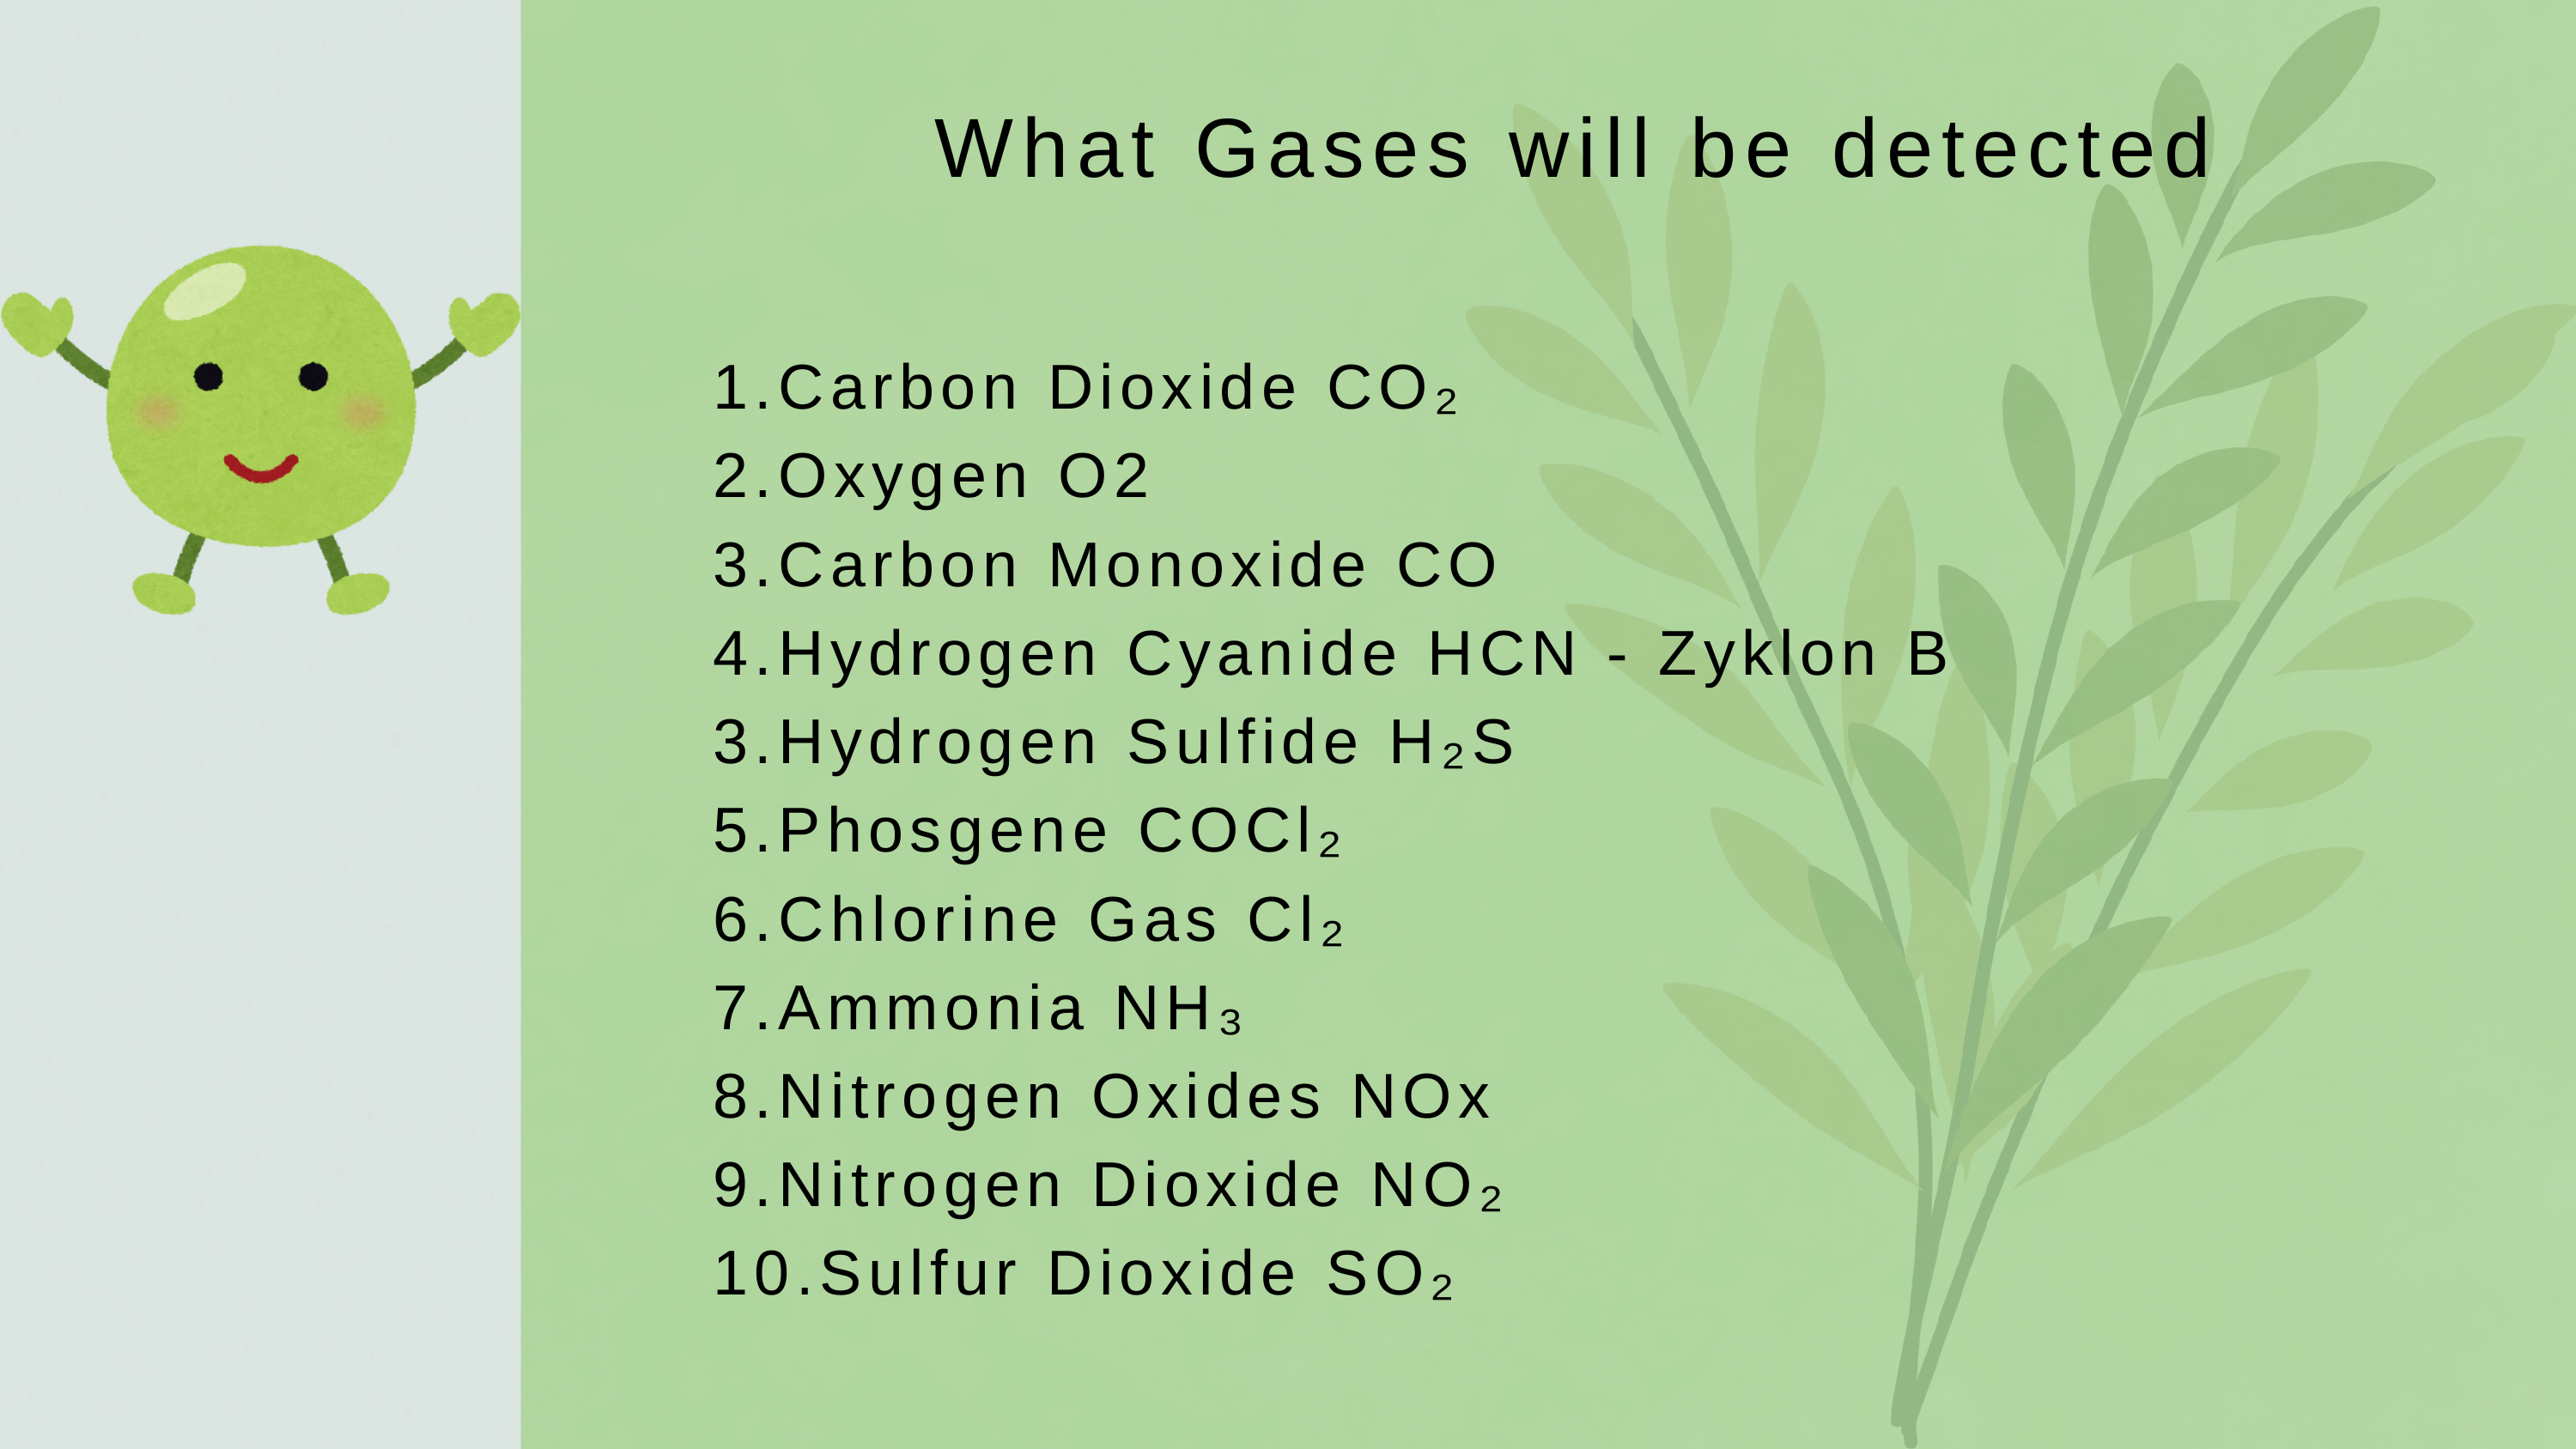

What Gases will be detected

1.Carbon Dioxide CO₂
2.Oxygen O2
3.Carbon Monoxide CO
4.Hydrogen Cyanide HCN - Zyklon B
3.Hydrogen Sulfide H₂S
5.Phosgene COCl₂
6.Chlorine Gas Cl₂
7.Ammonia NH₃
8.Nitrogen Oxides NOx
9.Nitrogen Dioxide NO₂
10.Sulfur Dioxide SO₂